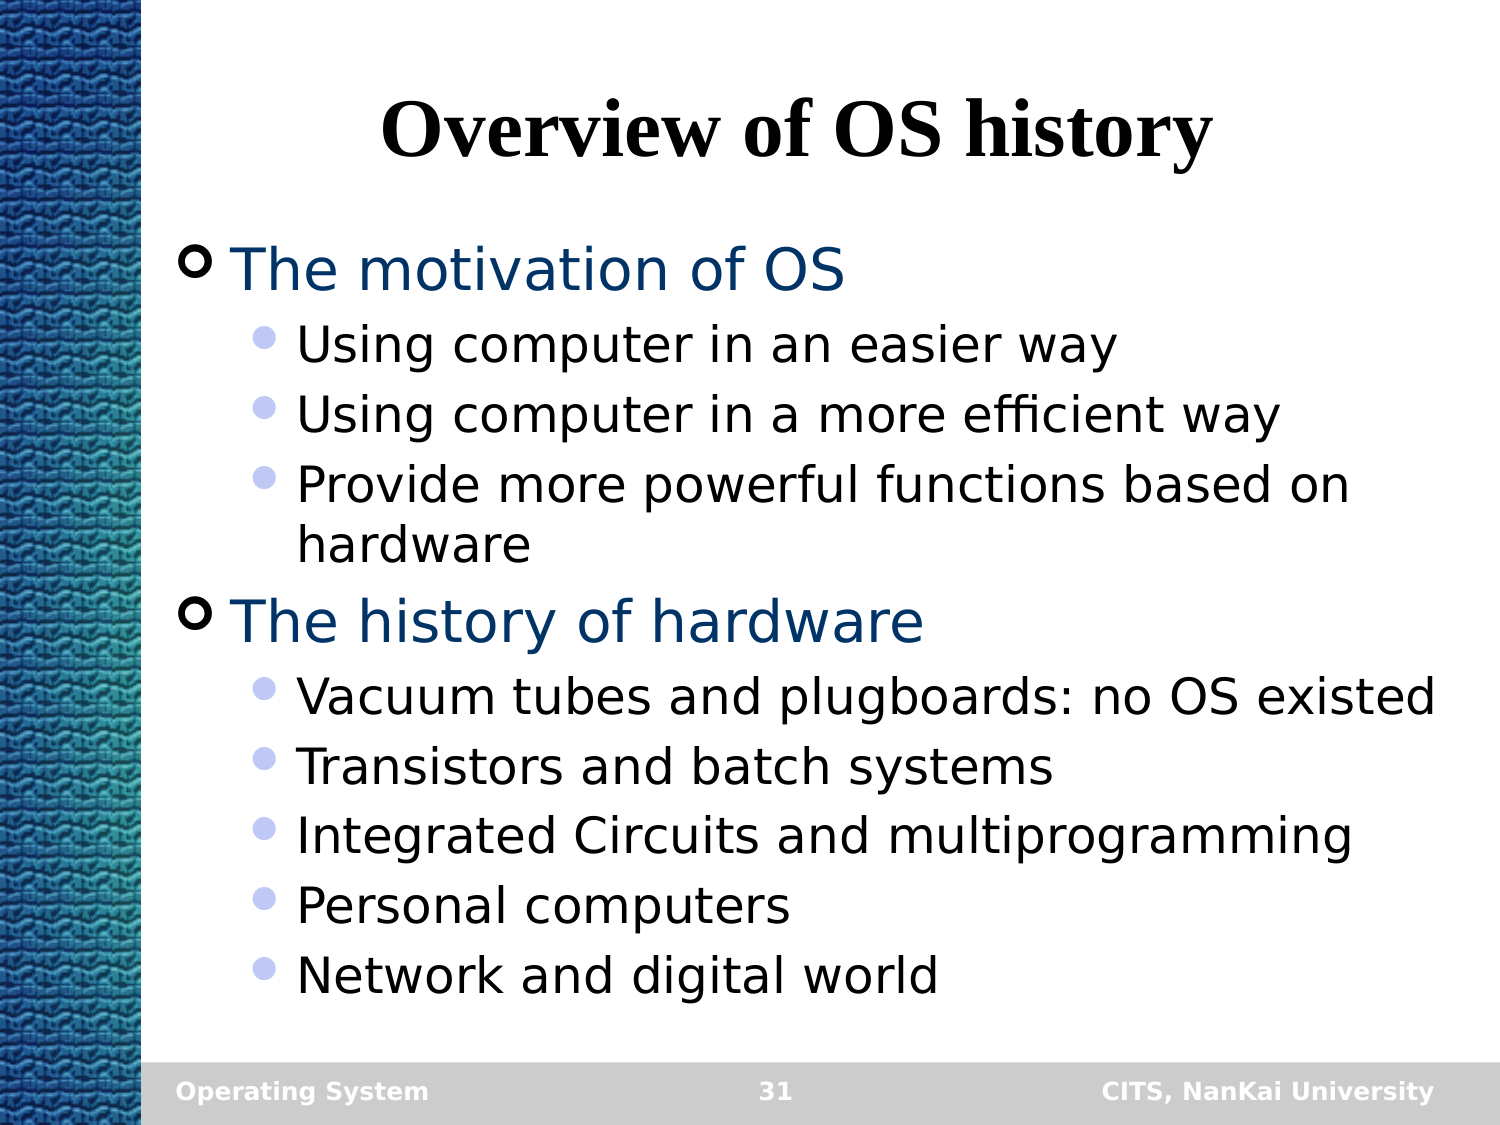

# Overview of OS history
The motivation of OS
Using computer in an easier way
Using computer in a more efficient way
Provide more powerful functions based on hardware
The history of hardware
Vacuum tubes and plugboards: no OS existed
Transistors and batch systems
Integrated Circuits and multiprogramming
Personal computers
Network and digital world
Operating System
31
CITS, NanKai University